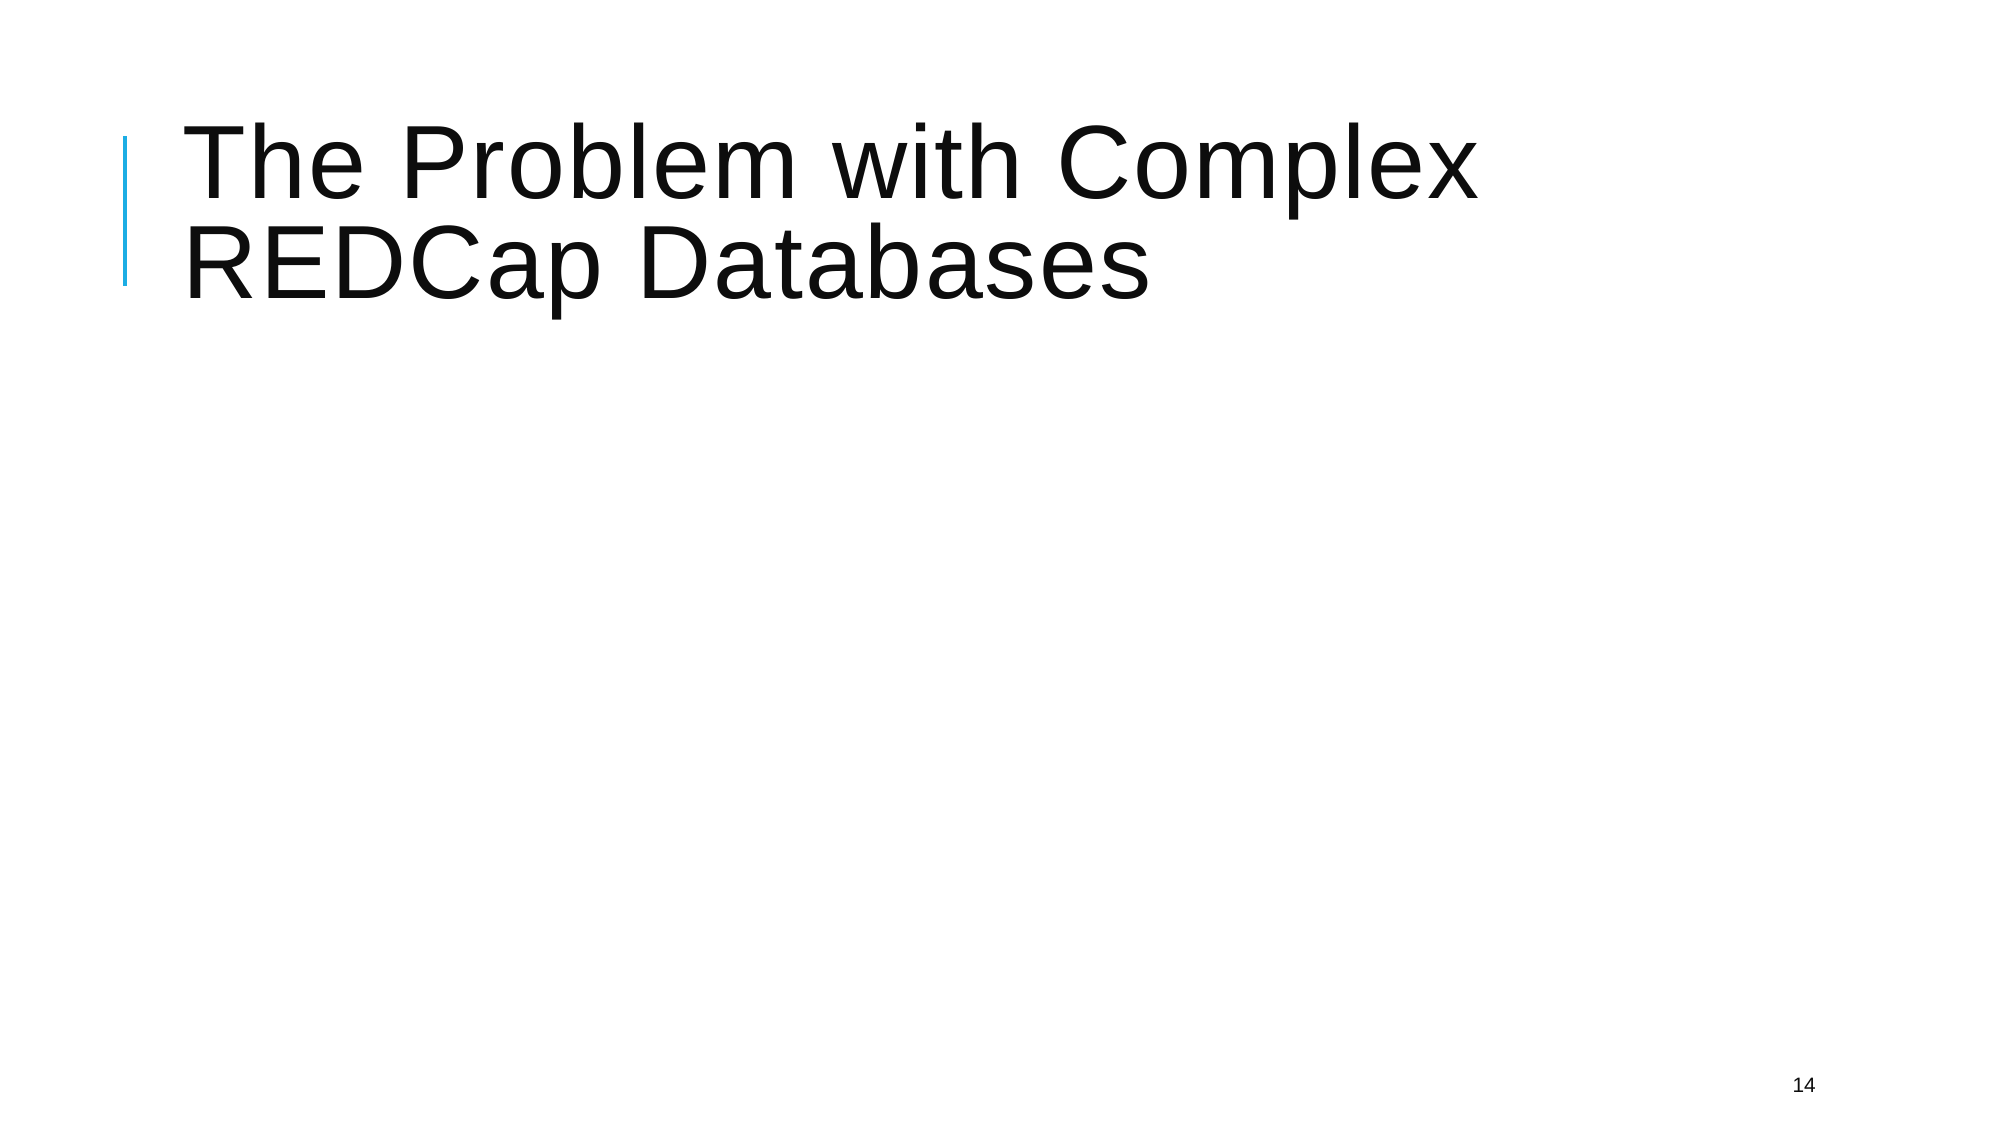

# The Problem with Complex REDCap Databases

14